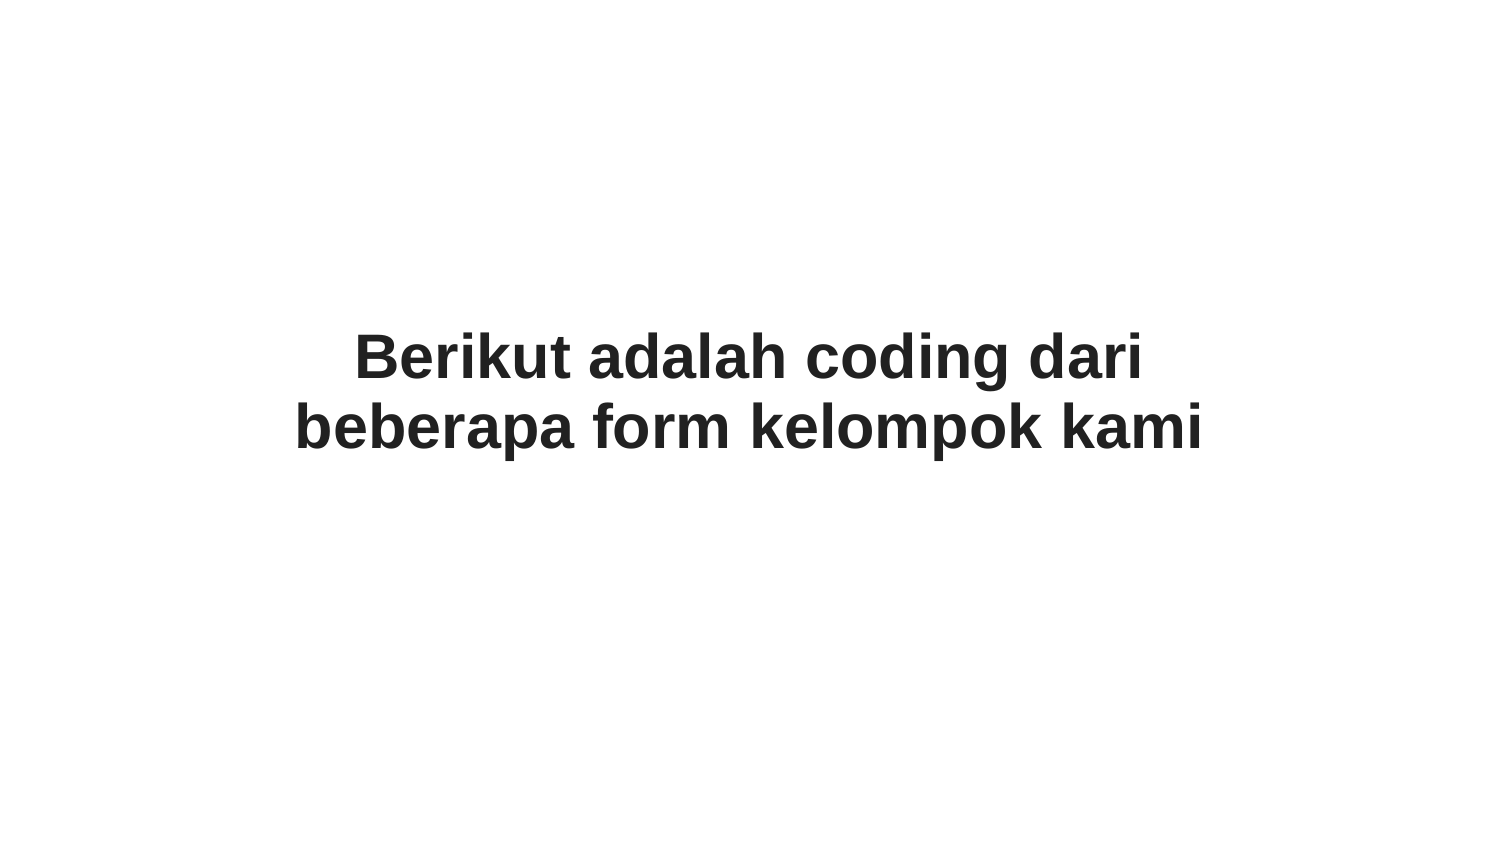

# Berikut adalah coding dari beberapa form kelompok kami